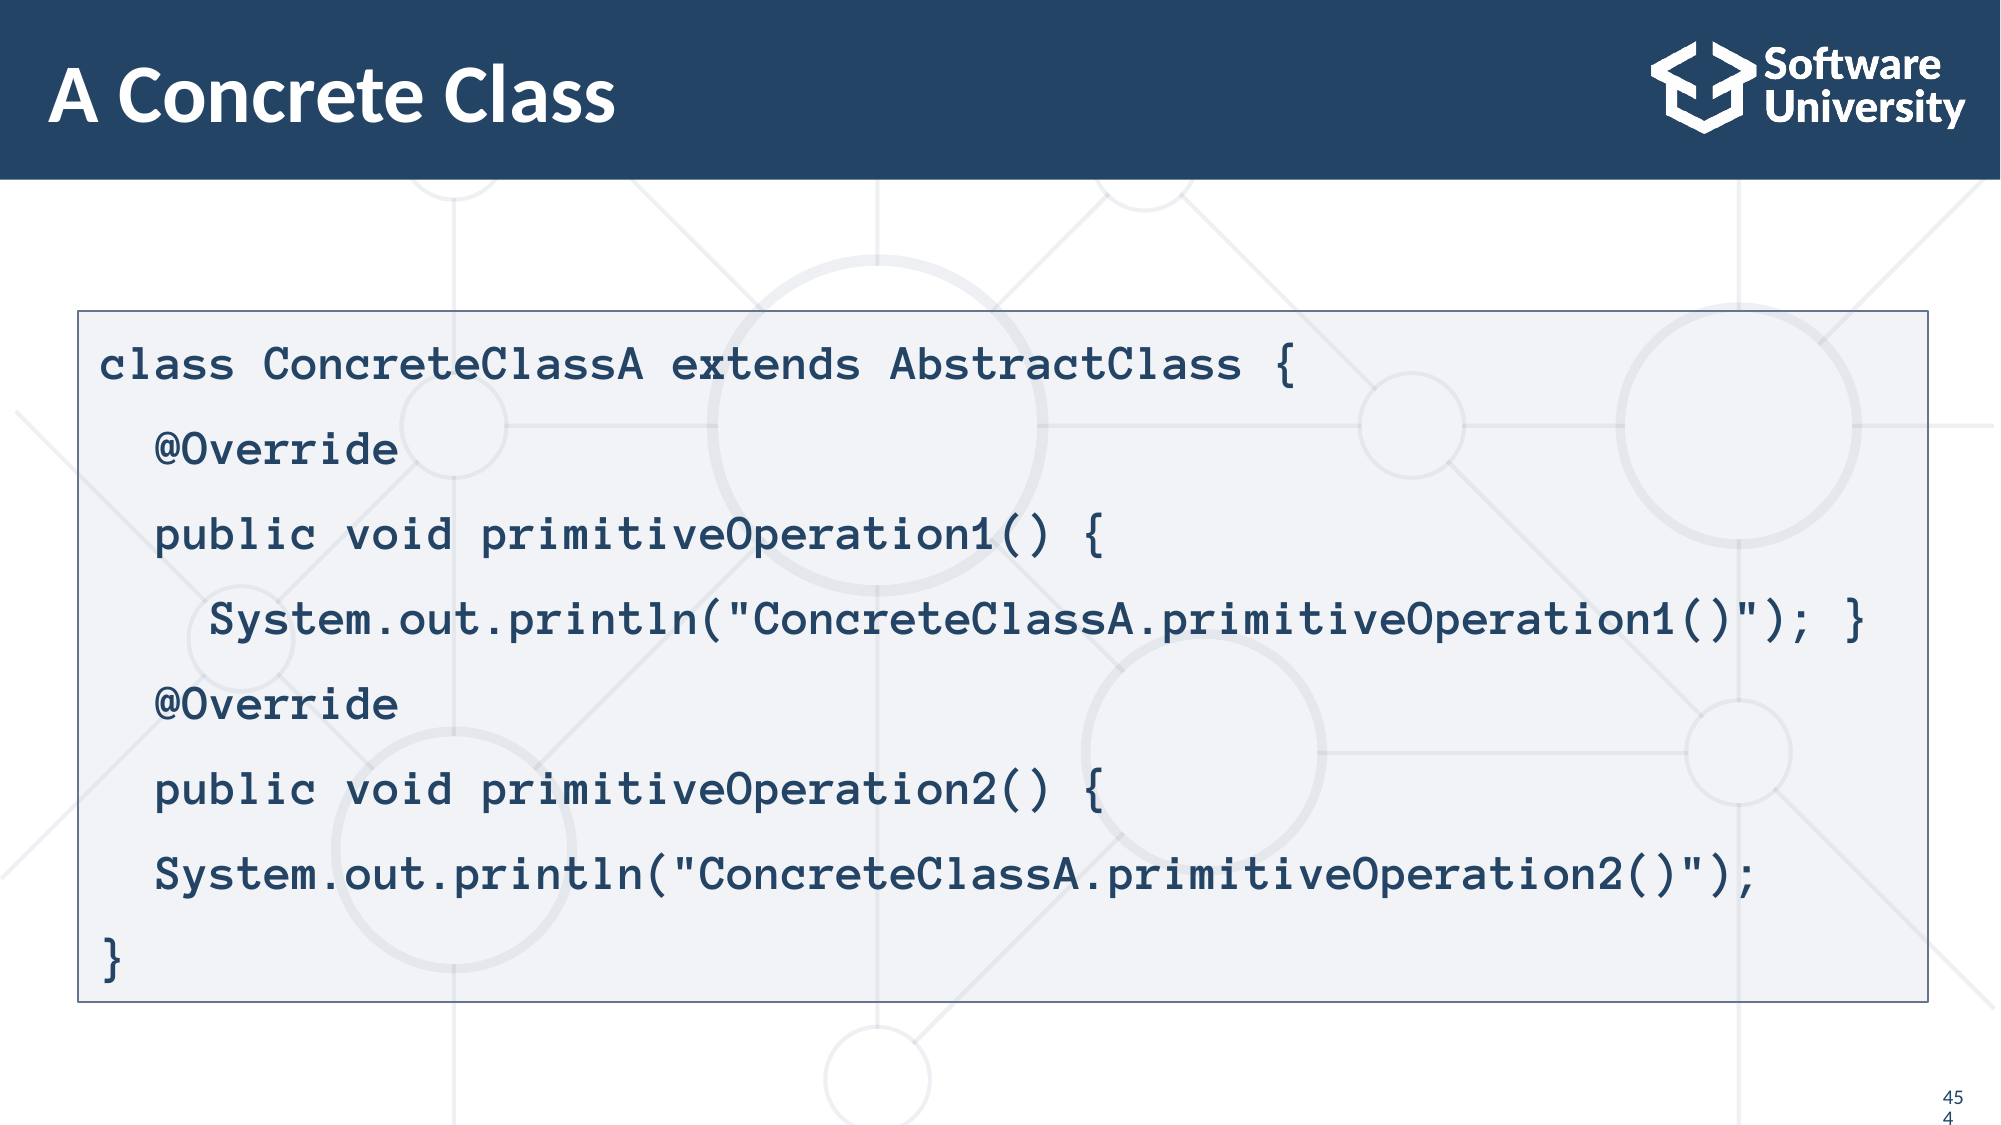

# A Concrete Class
class ConcreteClassA extends AbstractClass {
  @Override
  public void primitiveOperation1() {
    System.out.println("ConcreteClassA.primitiveOperation1()"); }
  @Override
  public void primitiveOperation2() {
  System.out.println("ConcreteClassA.primitiveOperation2()");
}
454